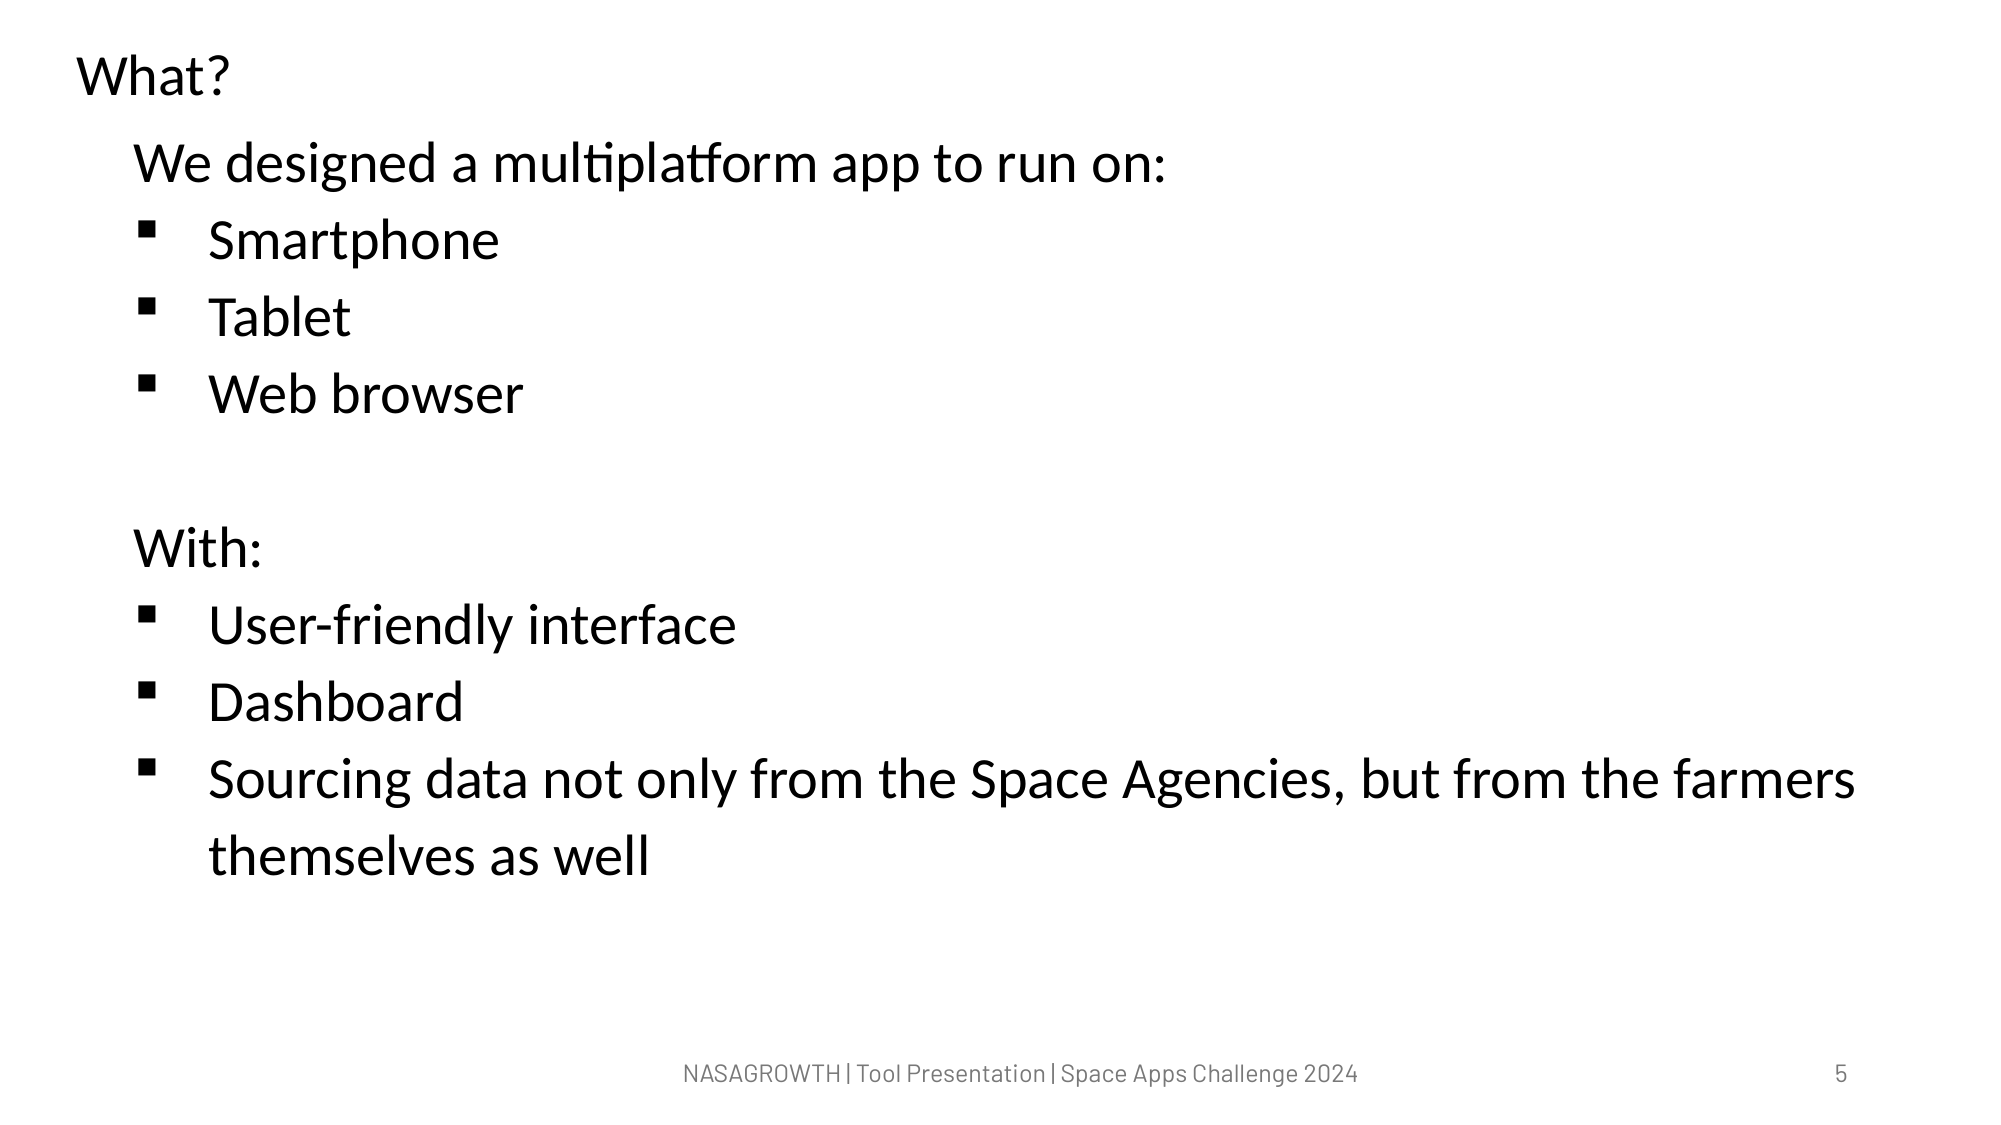

What?
We designed a multiplatform app to run on:
Smartphone
Tablet
Web browser

With:
User-friendly interface
Dashboard
Sourcing data not only from the Space Agencies, but from the farmers themselves as well
NASAGROWTH | Tool Presentation | Space Apps Challenge 2024
5